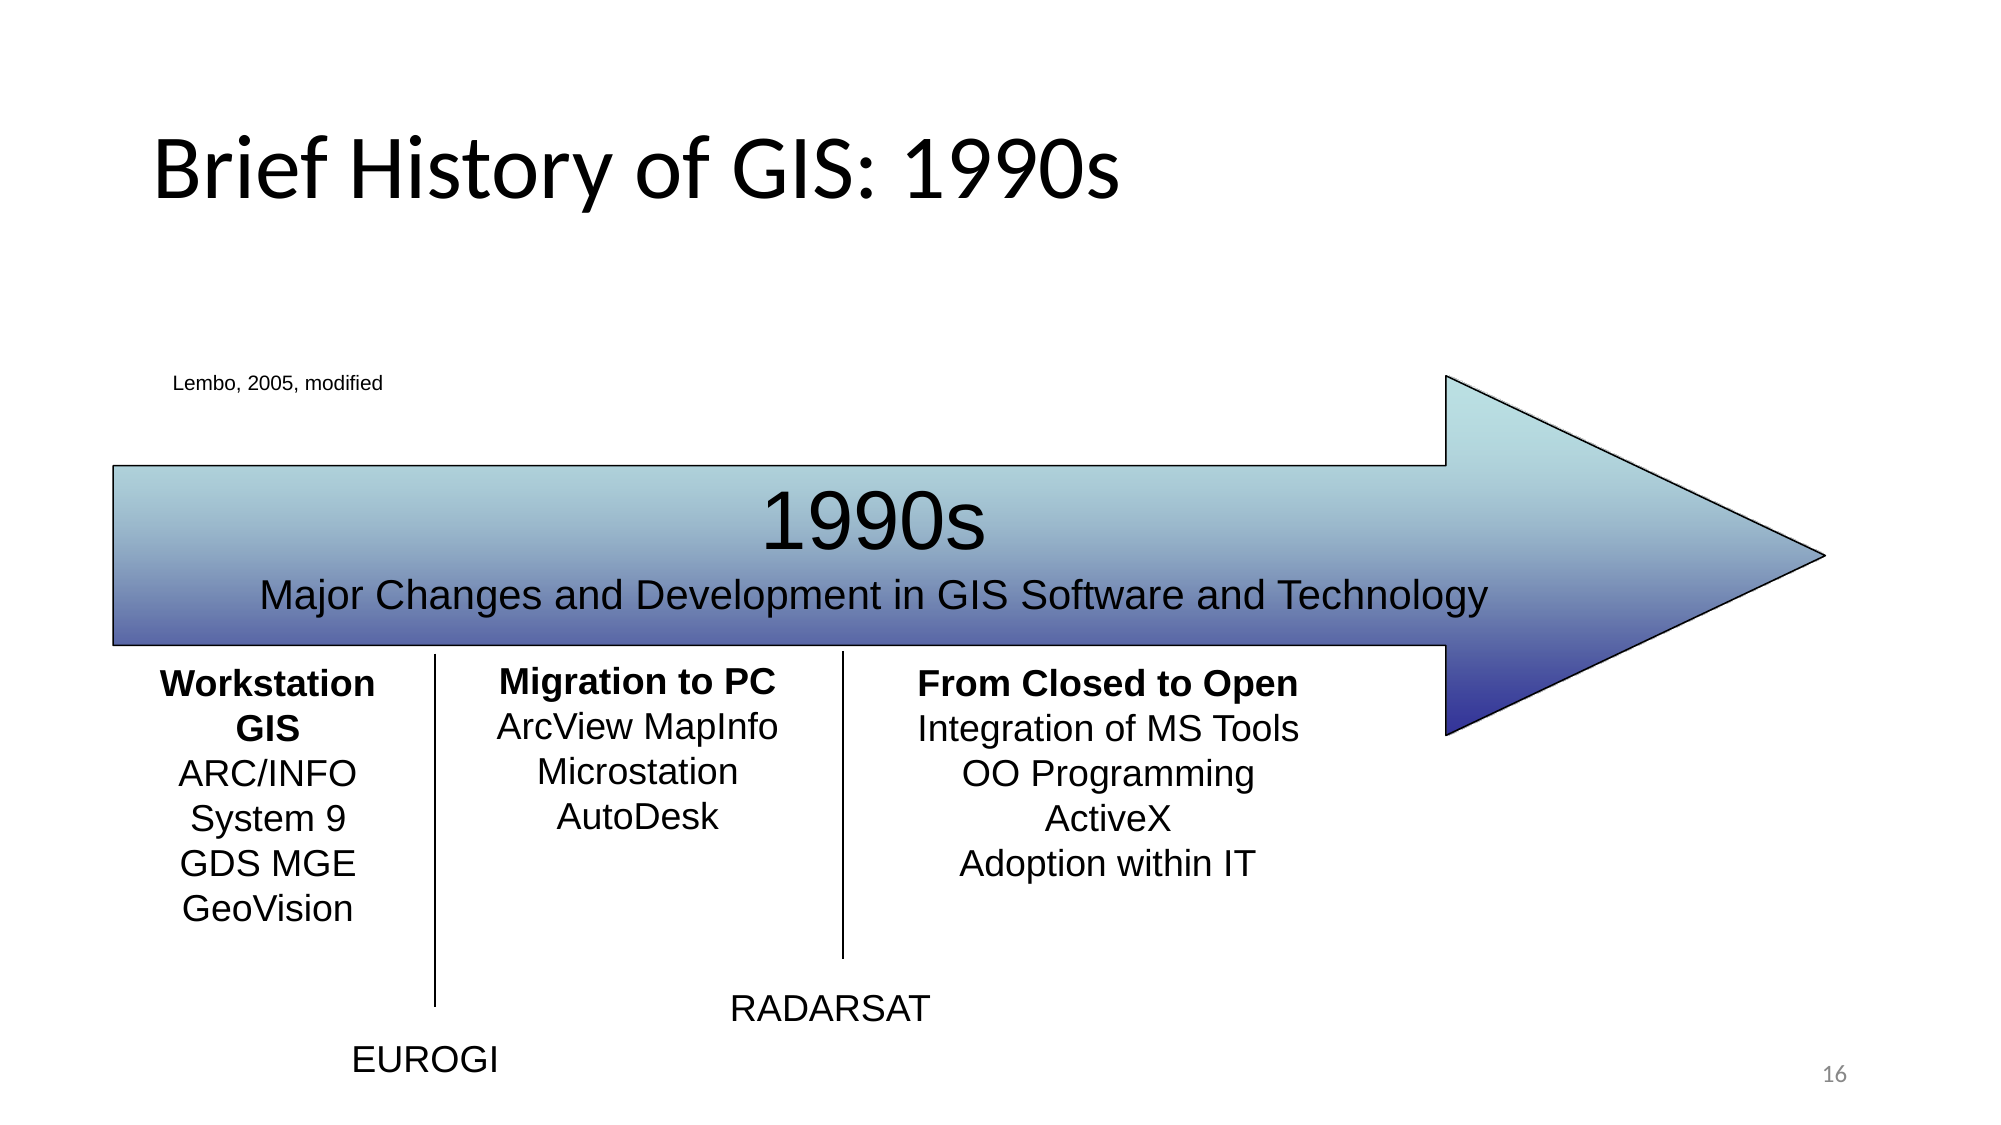

# Brief History of GIS: 1990s
Lembo, 2005, modified
1990s
Major Changes and Development in GIS Software and Technology

Migration to PC ArcView MapInfo Microstation AutoDesk
Workstation GIS ARC/INFO
System 9 GDS MGE
GeoVision
From Closed to Open Integration of MS Tools OO Programming ActiveX
Adoption within IT
RADARSAT
EUROGI

16